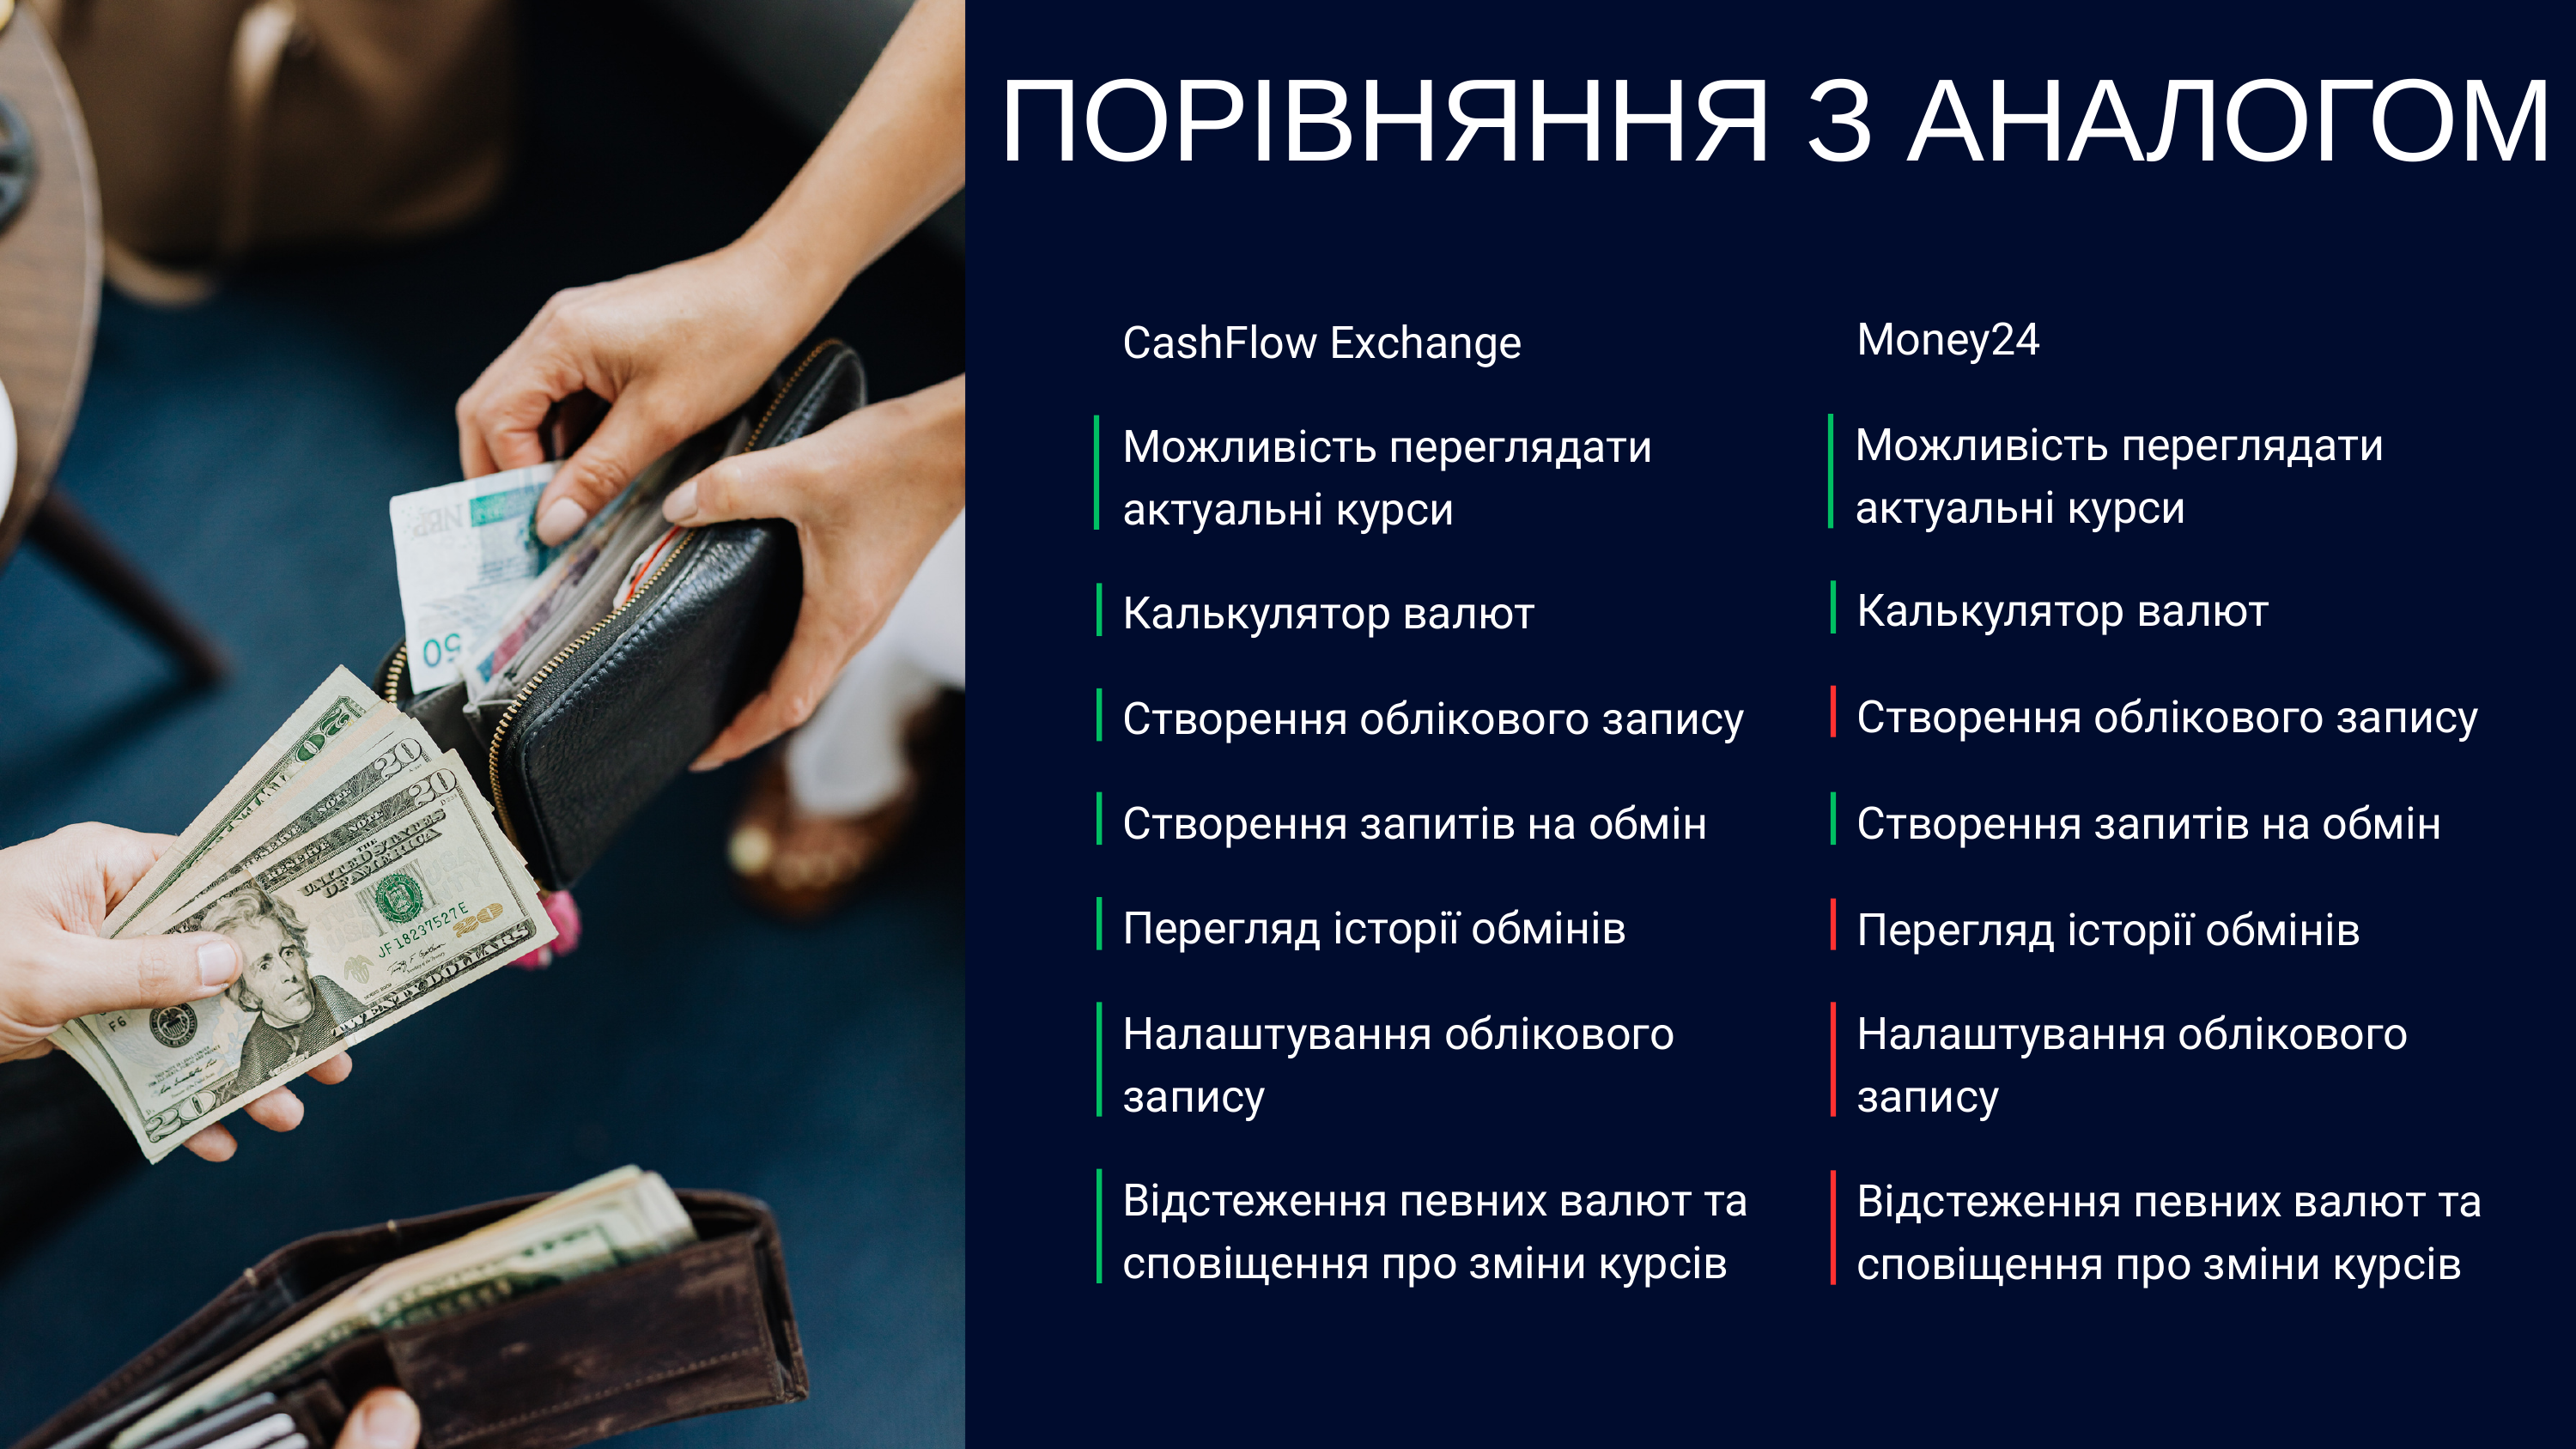

ПОРІВНЯННЯ З АНАЛОГОМ
Money24
CashFlow Exchange
Можливість переглядати актуальні курси
Можливість переглядати актуальні курси

Калькулятор валют
Калькулятор валют

Створення облікового запису
Створення облікового запису

Створення запитів на обмін
Створення запитів на обмін

Перегляд історії обмінів
Перегляд історії обмінів

Налаштування облікового запису
Налаштування облікового запису

Відстеження певних валют та сповіщення про зміни курсів
Відстеження певних валют та сповіщення про зміни курсів